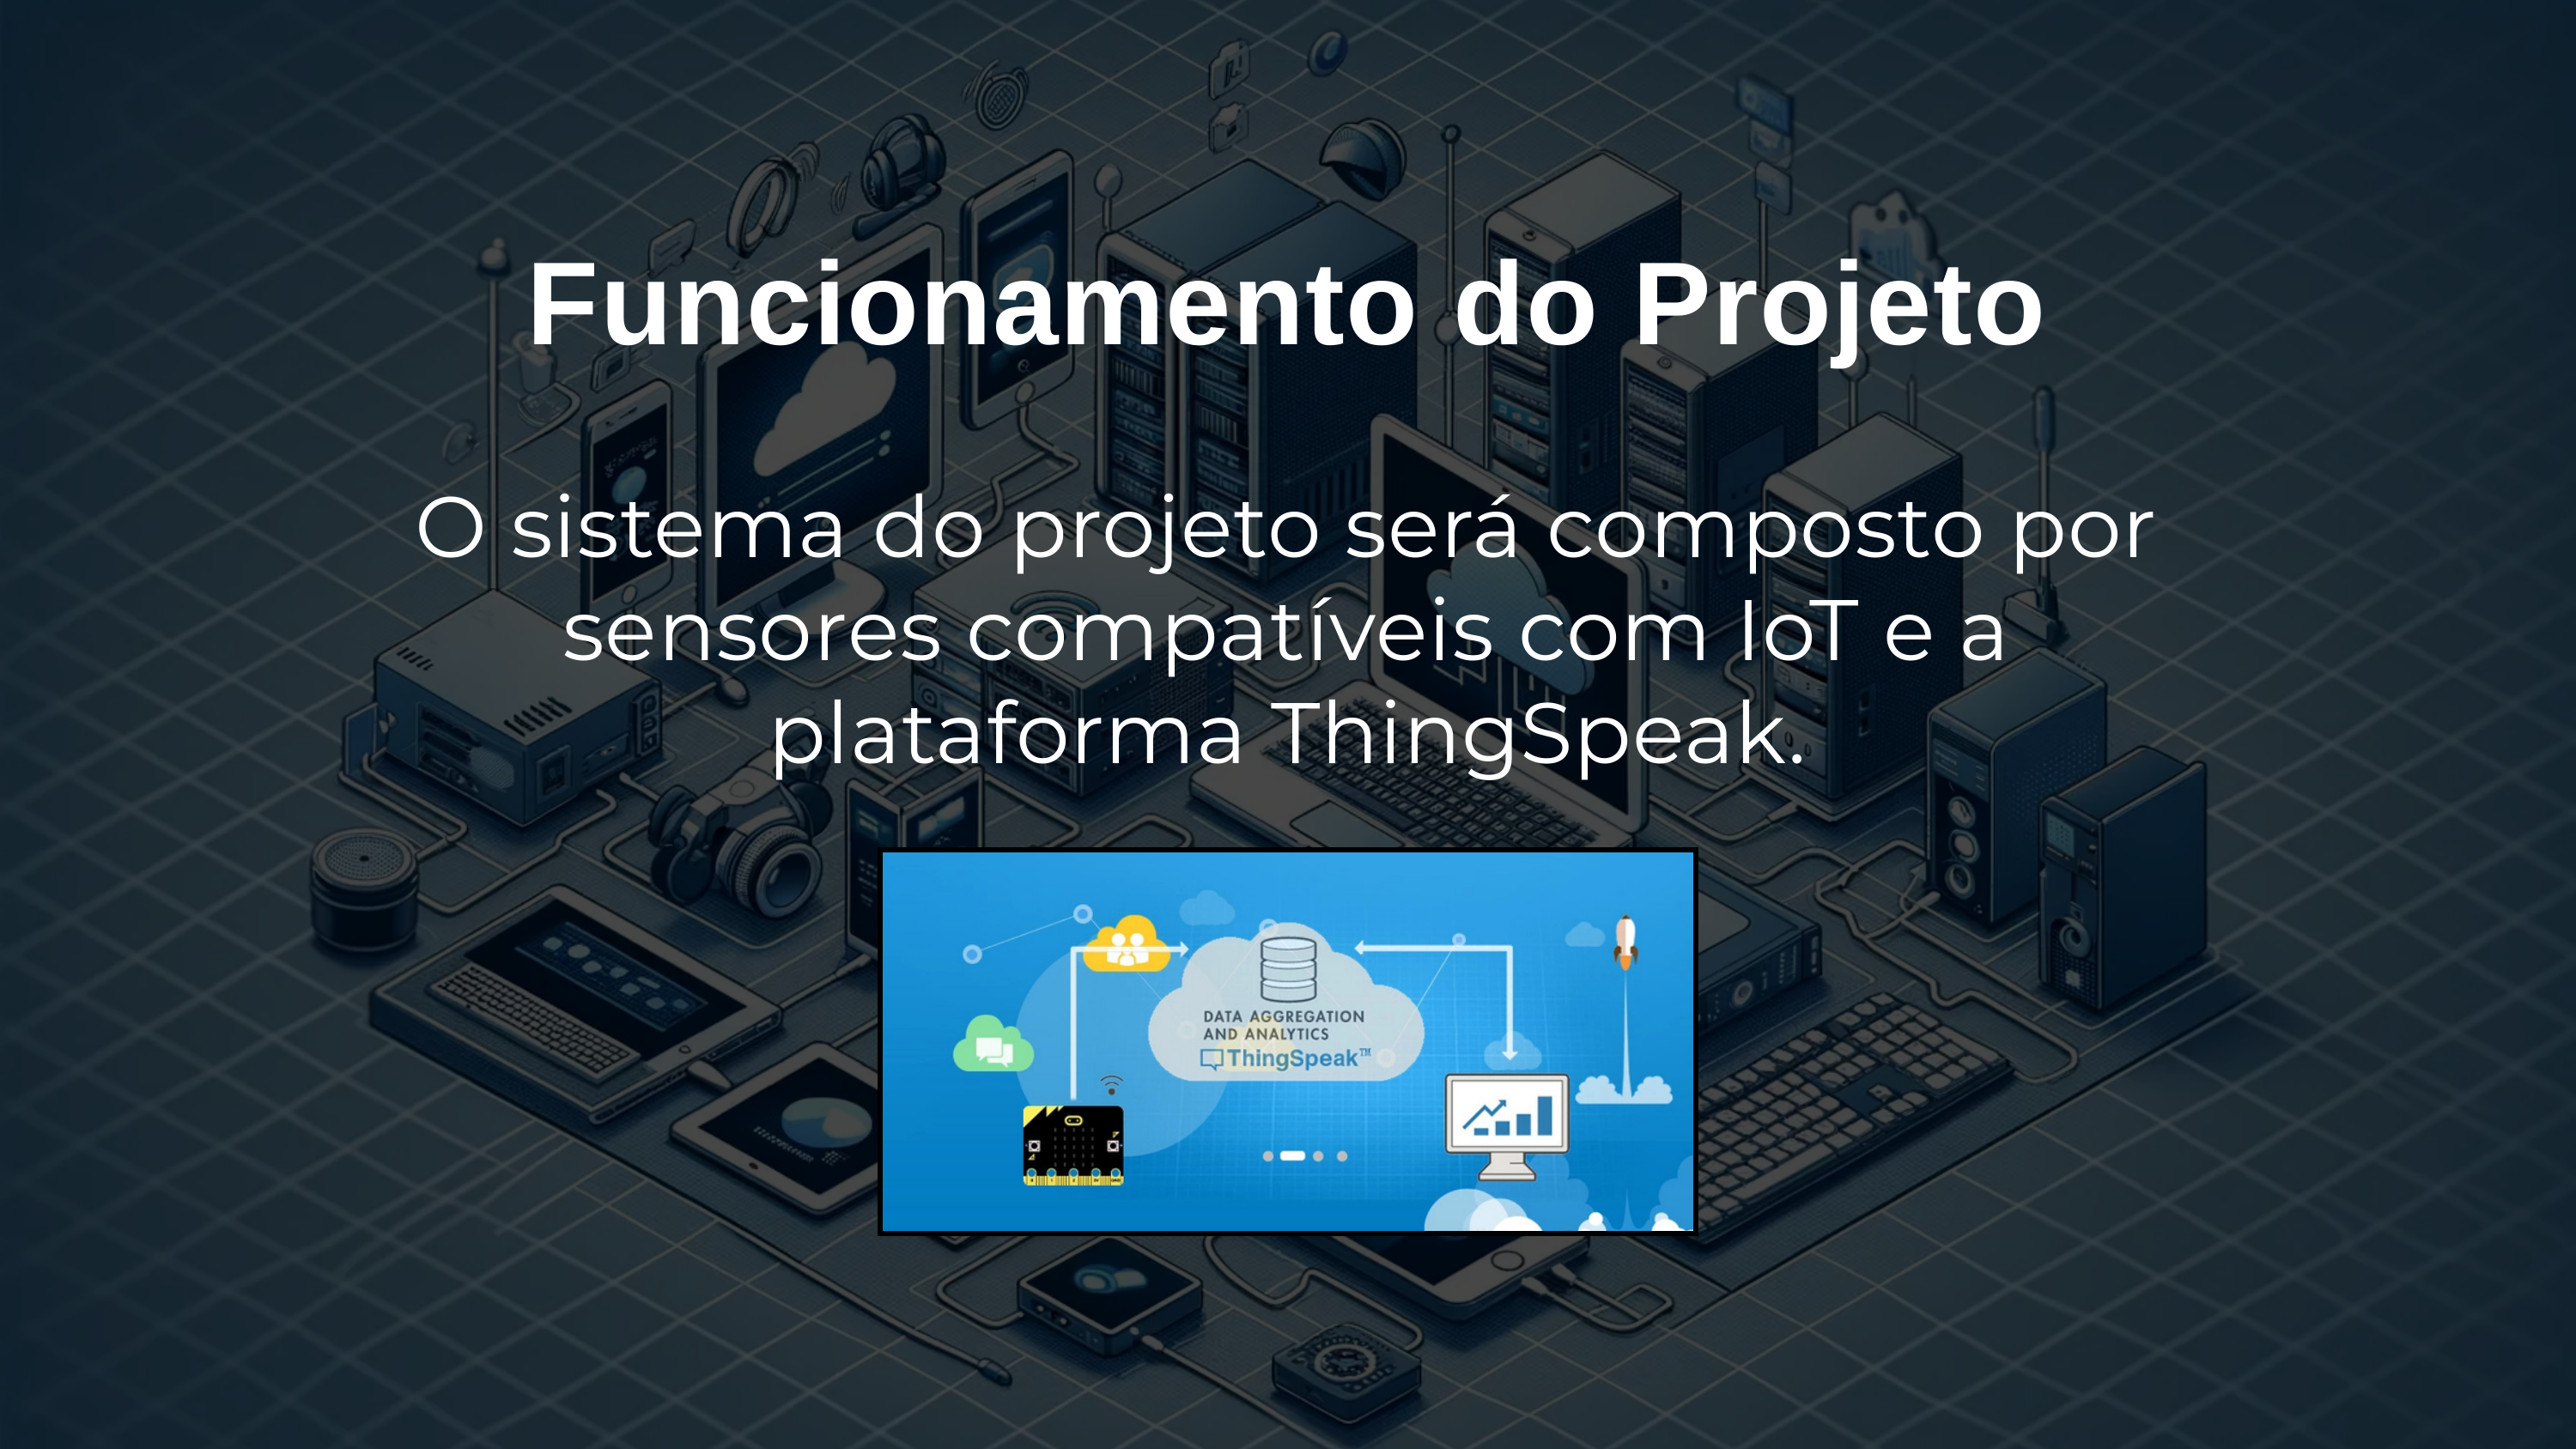

Funcionamento do Projeto
O sistema do projeto será composto por sensores compatíveis com IoT e a plataforma ThingSpeak.